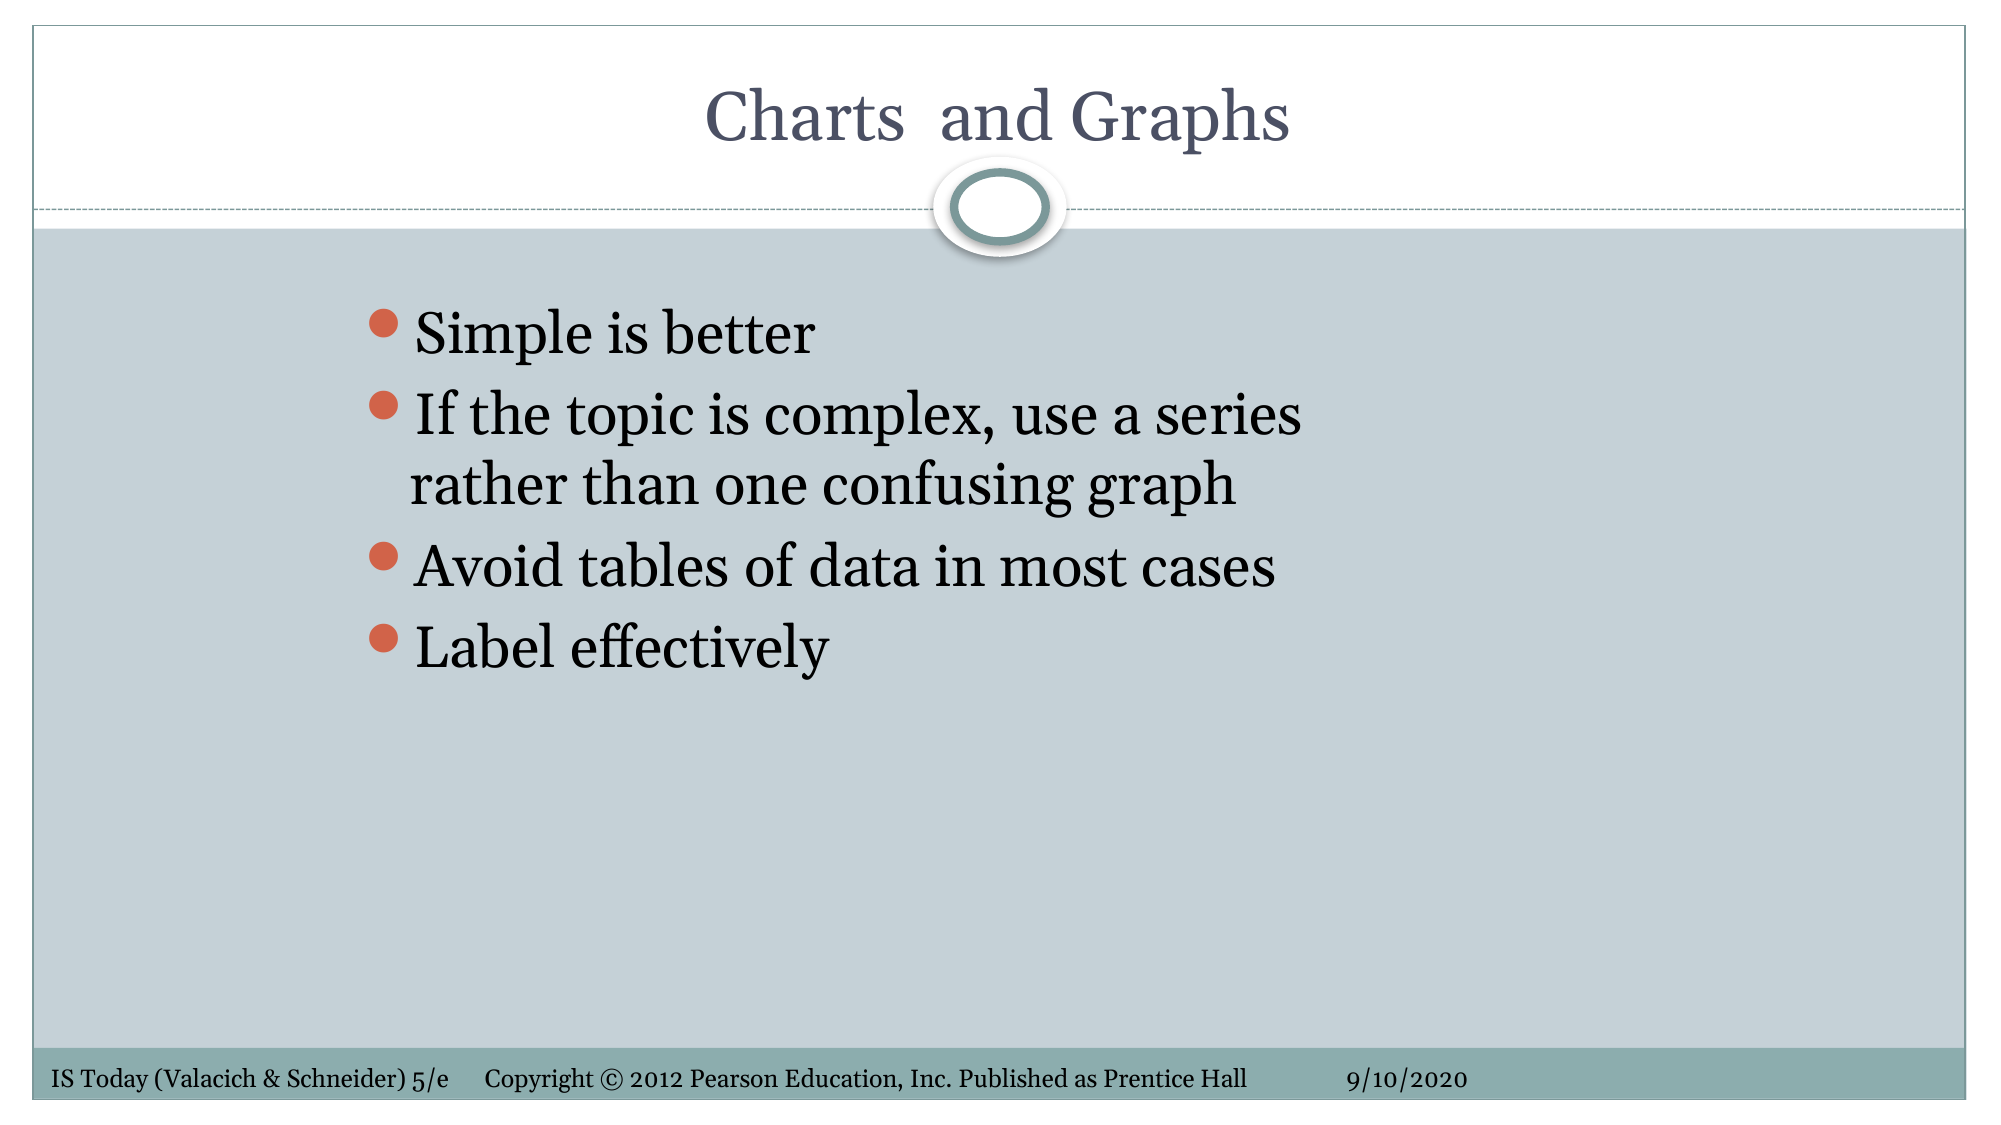

# Charts  and Graphs
Simple is better
If the topic is complex, use a series rather than one confusing graph
Avoid tables of data in most cases
Label effectively